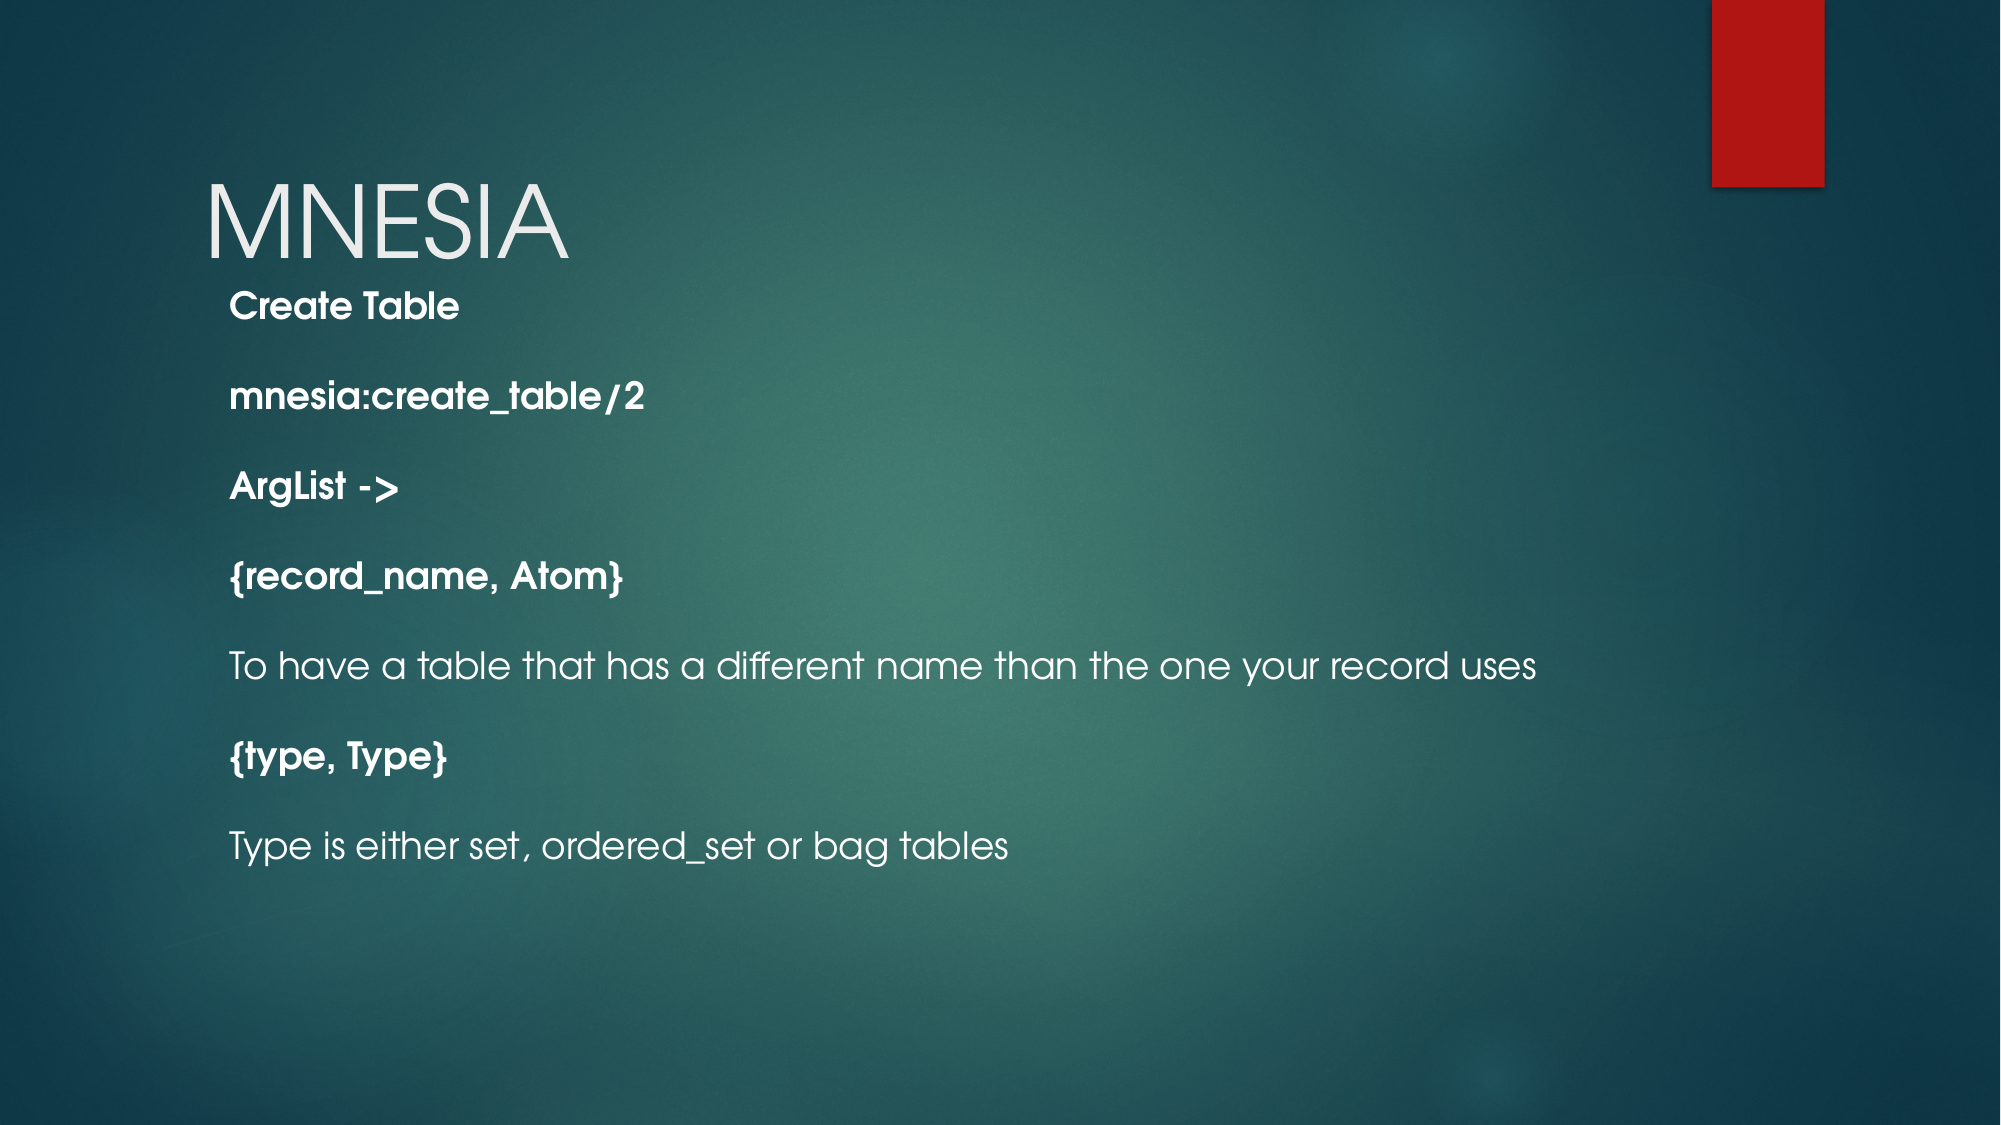

# MNESIA
Create Table

mnesia:create_table/2

ArgList ->

{record_name, Atom}

To have a table that has a different name than the one your record uses

{type, Type}

Type is either set, ordered_set or bag tables